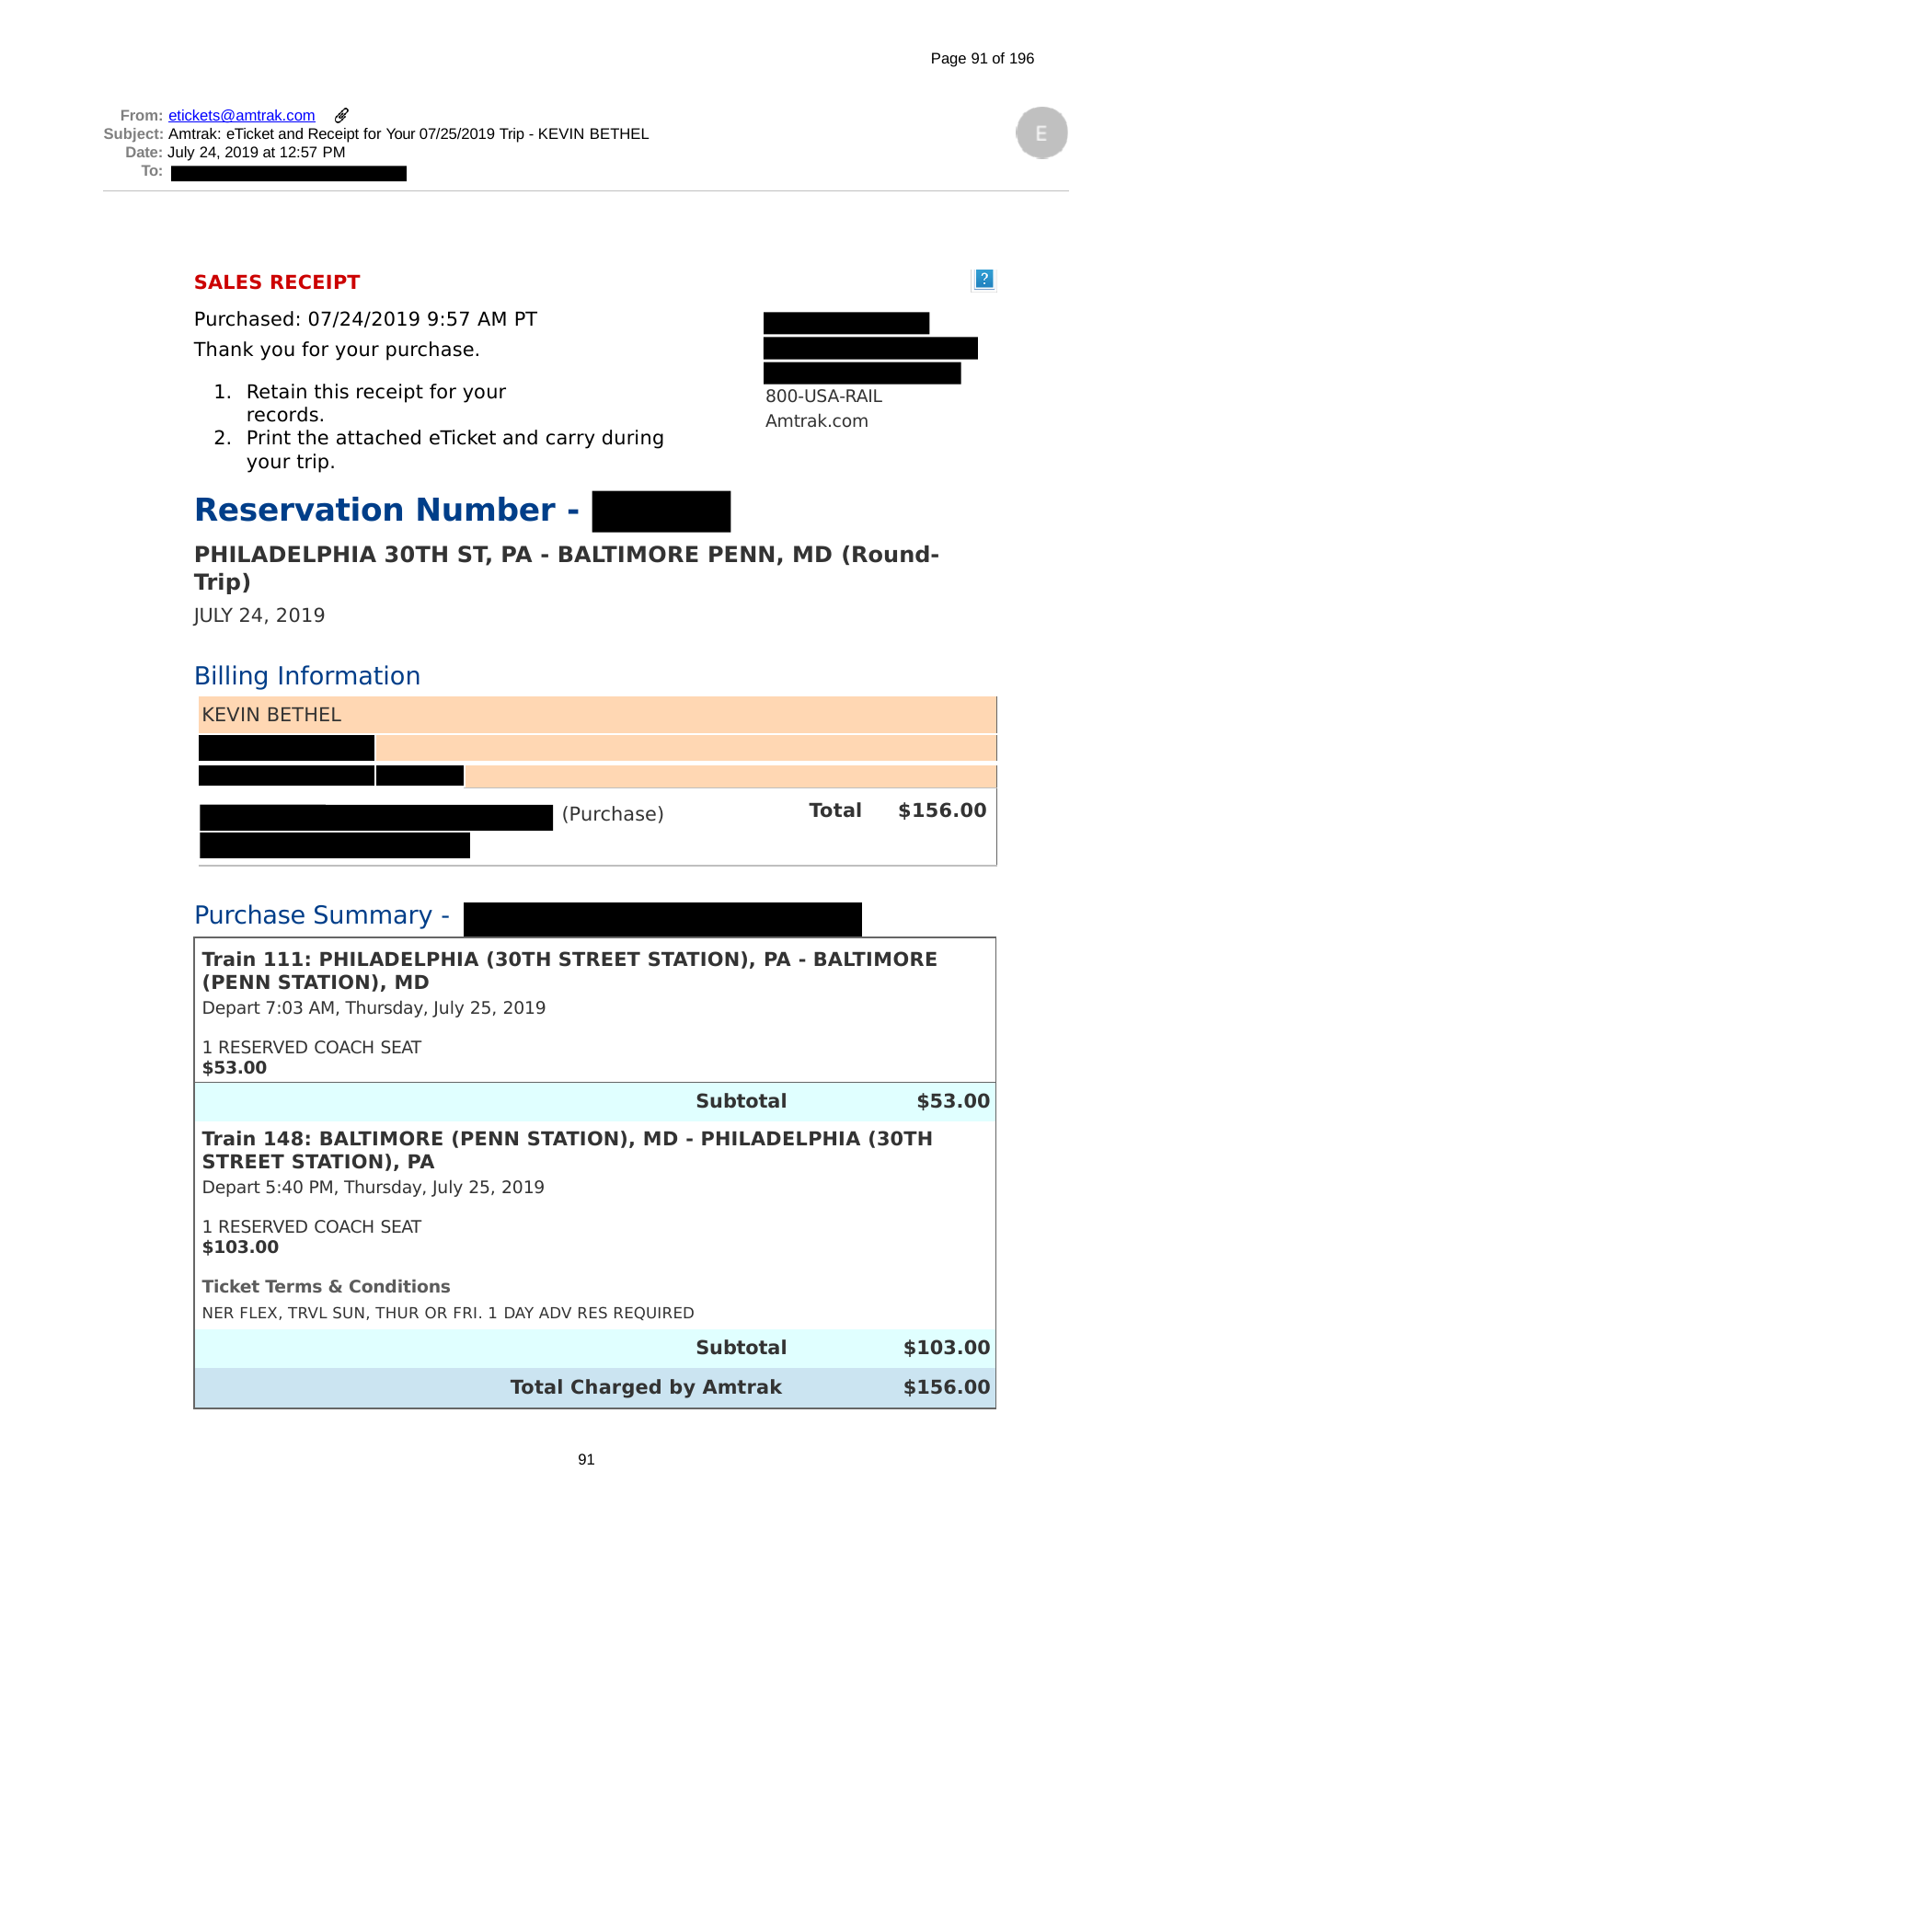

Page 91 of 196
From: etickets@amtrak.com
Subject: Amtrak: eTicket and Receipt for Your 07/25/2019 Trip - KEVIN BETHEL
Date: July 24, 2019 at 12:57 PM
To:

SALES RECEIPT
Purchased: 07/24/2019 9:57 AM PT  Thank you for your purchase.
Retain this receipt for your records.
Print the attached eTicket and carry during  your trip.

800-USA-RAIL
Amtrak.com
Reservation Number -
PHILADELPHIA 30TH ST, PA - BALTIMORE PENN, MD (Round-
Trip)
JULY 24, 2019

Billing Information

| KEVIN BETHEL |  |  |  |  |
| --- | --- | --- | --- | --- |
|  |  |  |  |  |
|  |  |  |  |  |
|  |  | (Purchase) | Total | $156.00 |

| Purchase Summary - |  |  |
| --- | --- | --- |
| Train 111: PHILADELPHIA (30TH STREET STATION), PA - BALTIMORE (PENN STATION), MD Depart 7:03 AM, Thursday, July 25, 2019 1 RESERVED COACH SEAT $53.00 |  |  |
| Subtotal |  | $53.00 |
| Train 148: BALTIMORE (PENN STATION), MD - PHILADELPHIA (30TH STREET STATION), PA Depart 5:40 PM, Thursday, July 25, 2019 1 RESERVED COACH SEAT $103.00 Ticket Terms & Conditions NER FLEX, TRVL SUN, THUR OR FRI. 1 DAY ADV RES REQUIRED |  |  |
| Subtotal |  | $103.00 |
| Total Charged by Amtrak |  | $156.00 |
91